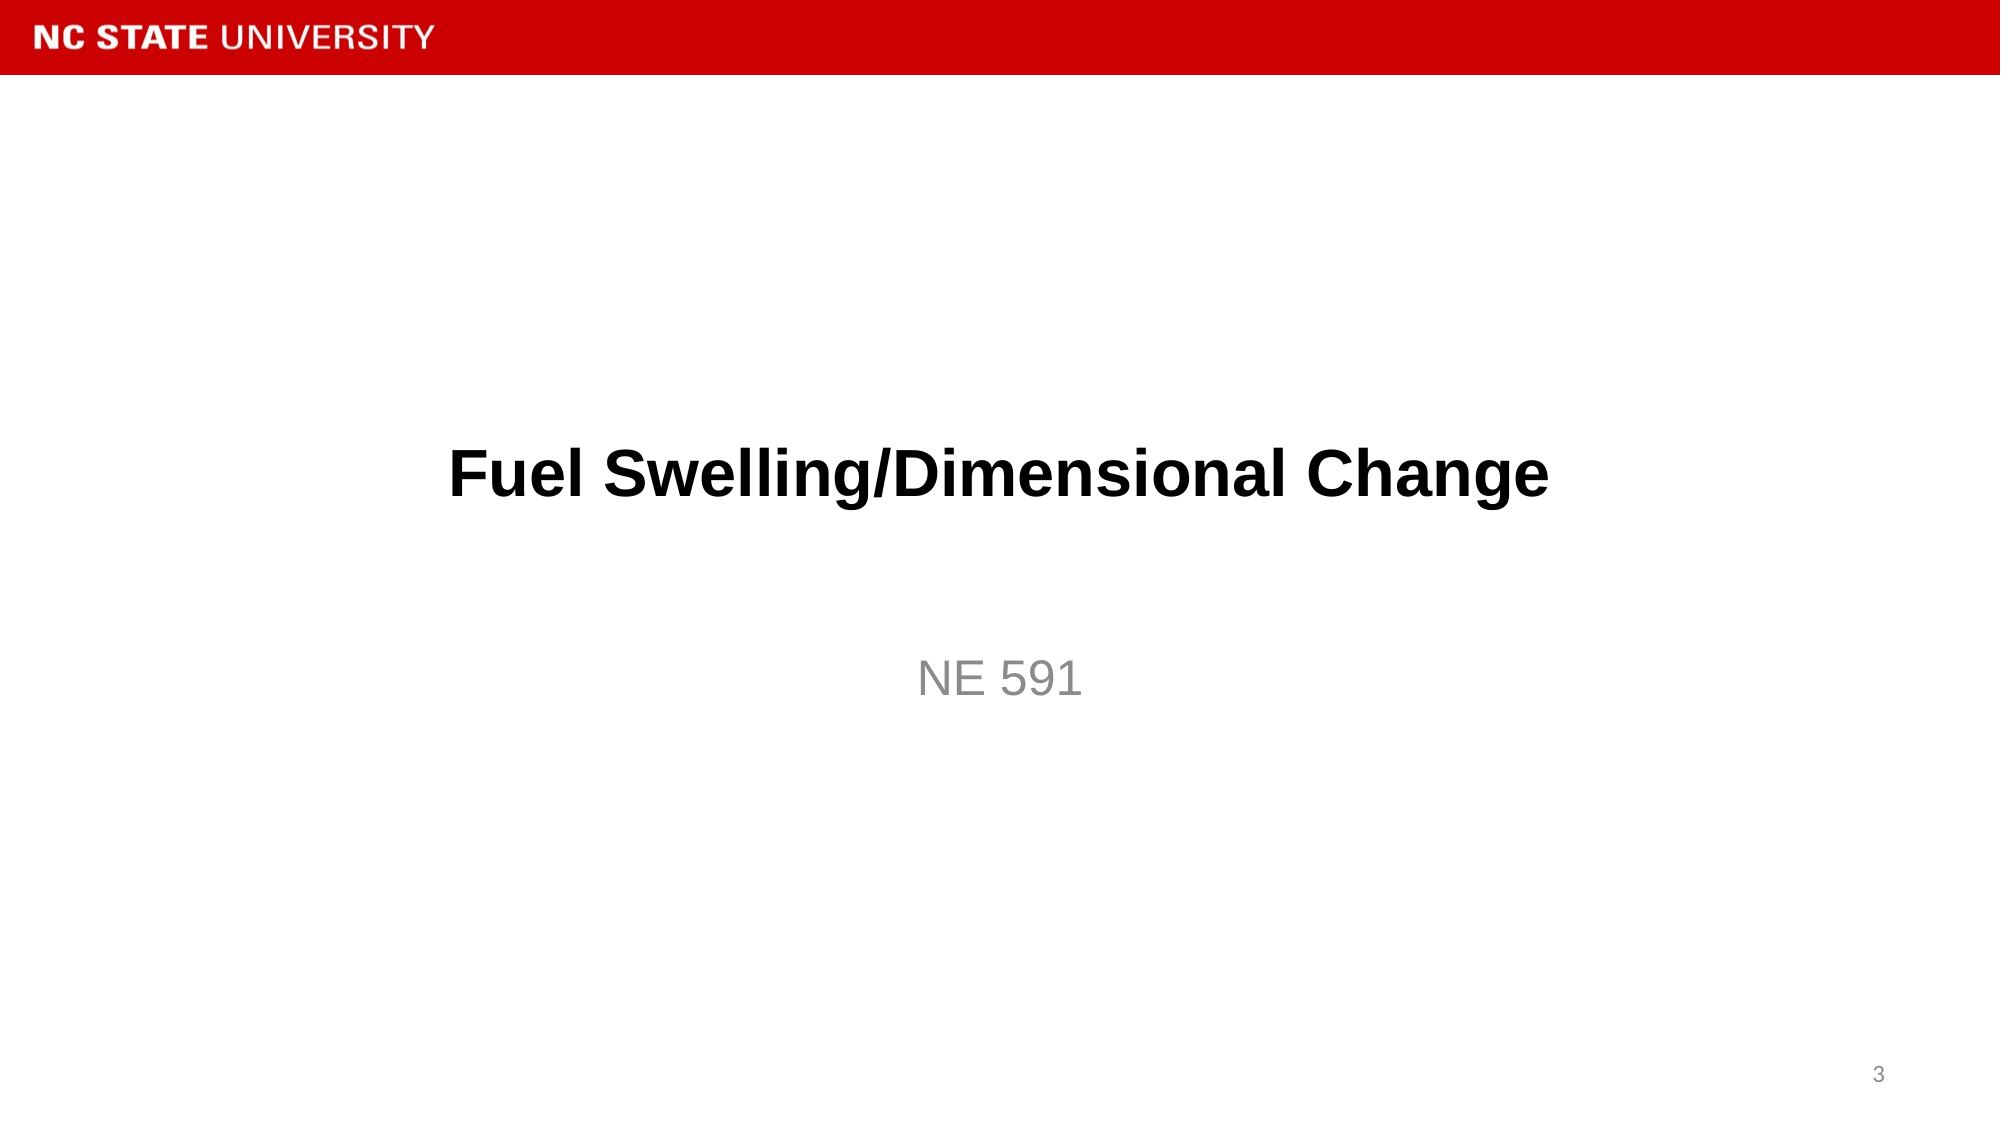

# Fuel Swelling/Dimensional Change
NE 591
3